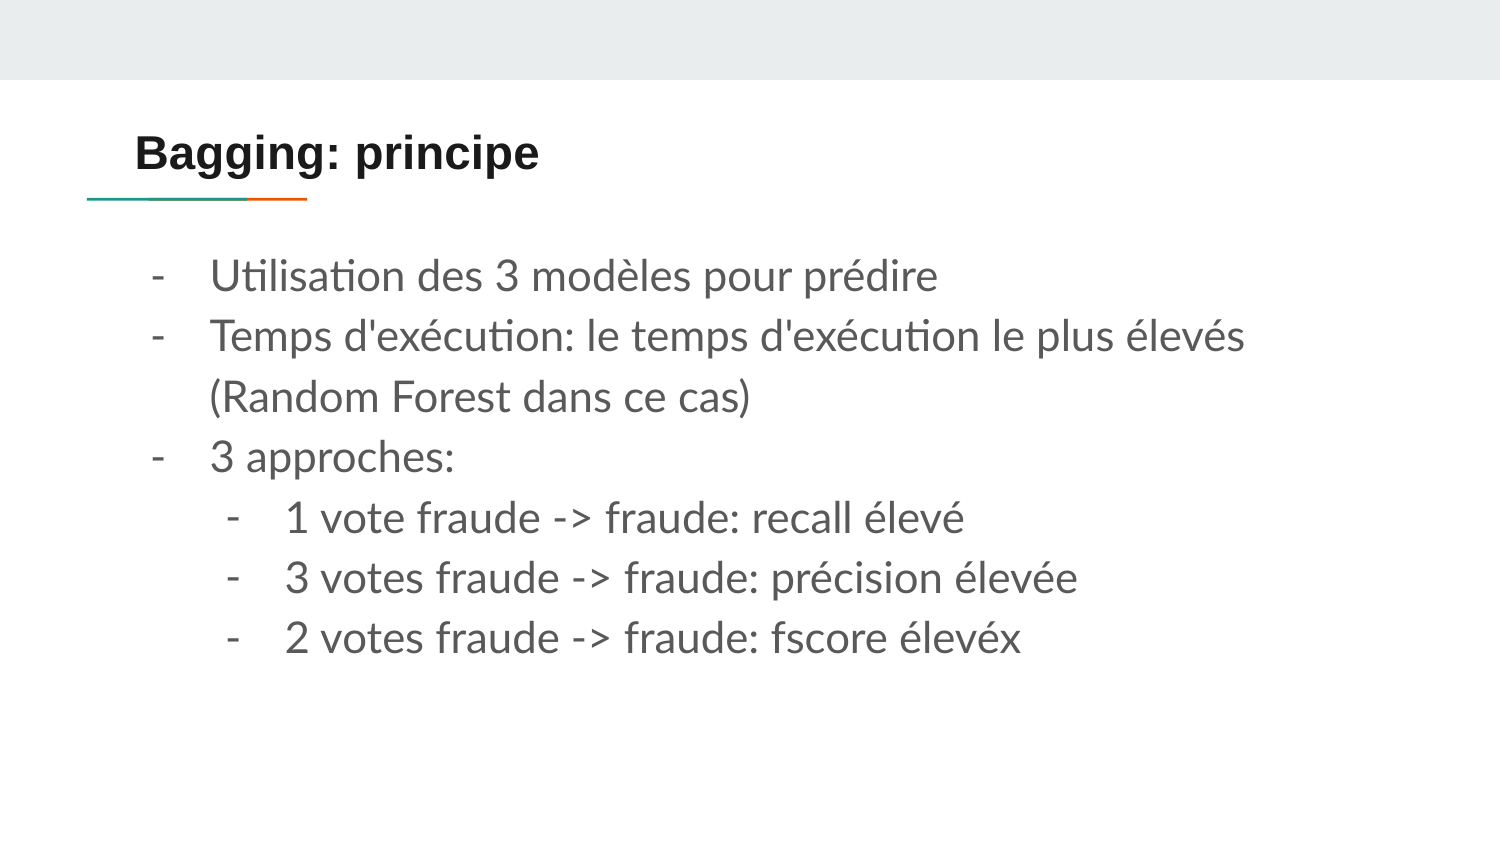

# Bagging: principe
Utilisation des 3 modèles pour prédire
Temps d'exécution: le temps d'exécution le plus élevés (Random Forest dans ce cas)
3 approches:
1 vote fraude -> fraude: recall élevé
3 votes fraude -> fraude: précision élevée
2 votes fraude -> fraude: fscore élevéx